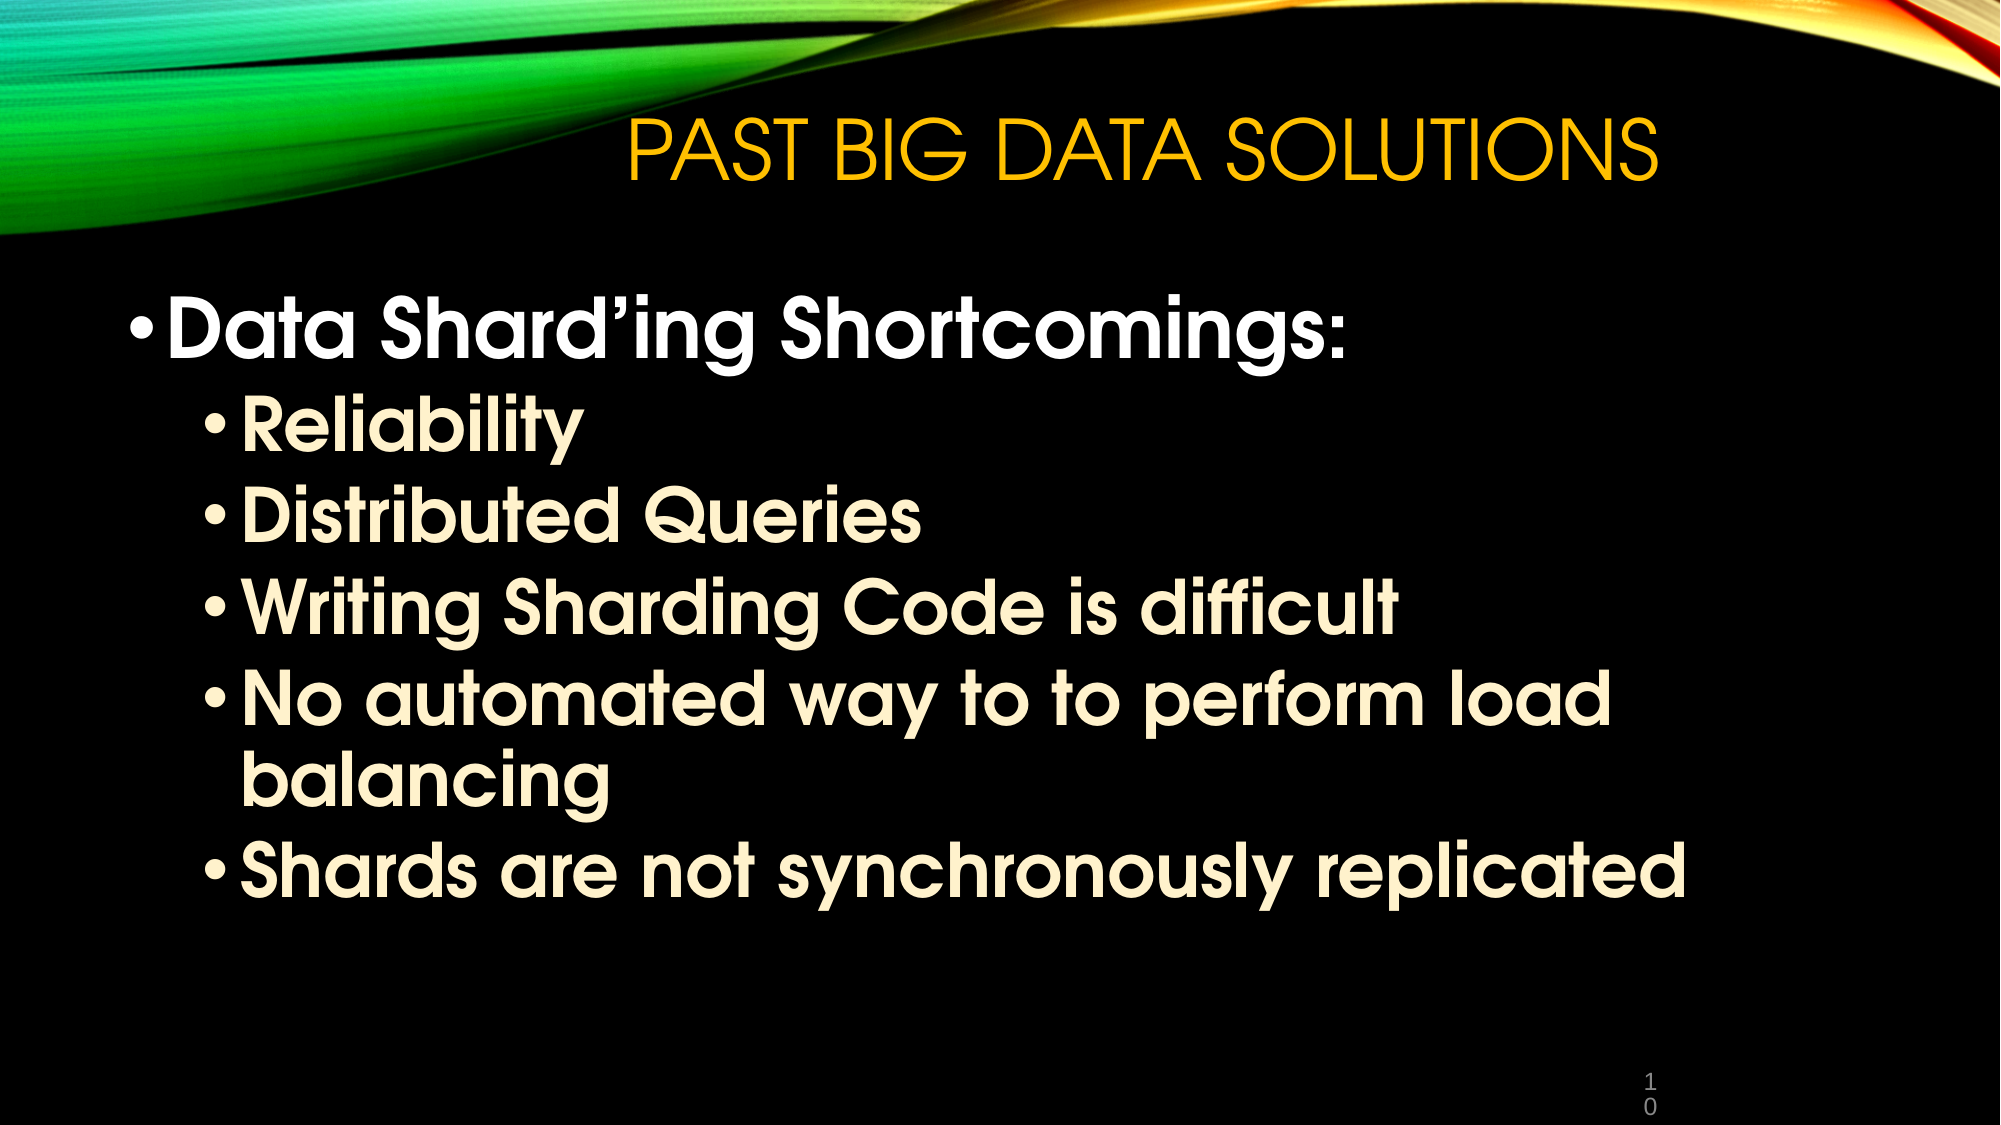

# PAST BIG DATA SOLUTIONS
Data Shard’ing Shortcomings:
Reliability
Distributed Queries
Writing Sharding Code is difficult
No automated way to to perform load balancing
Shards are not synchronously replicated

10